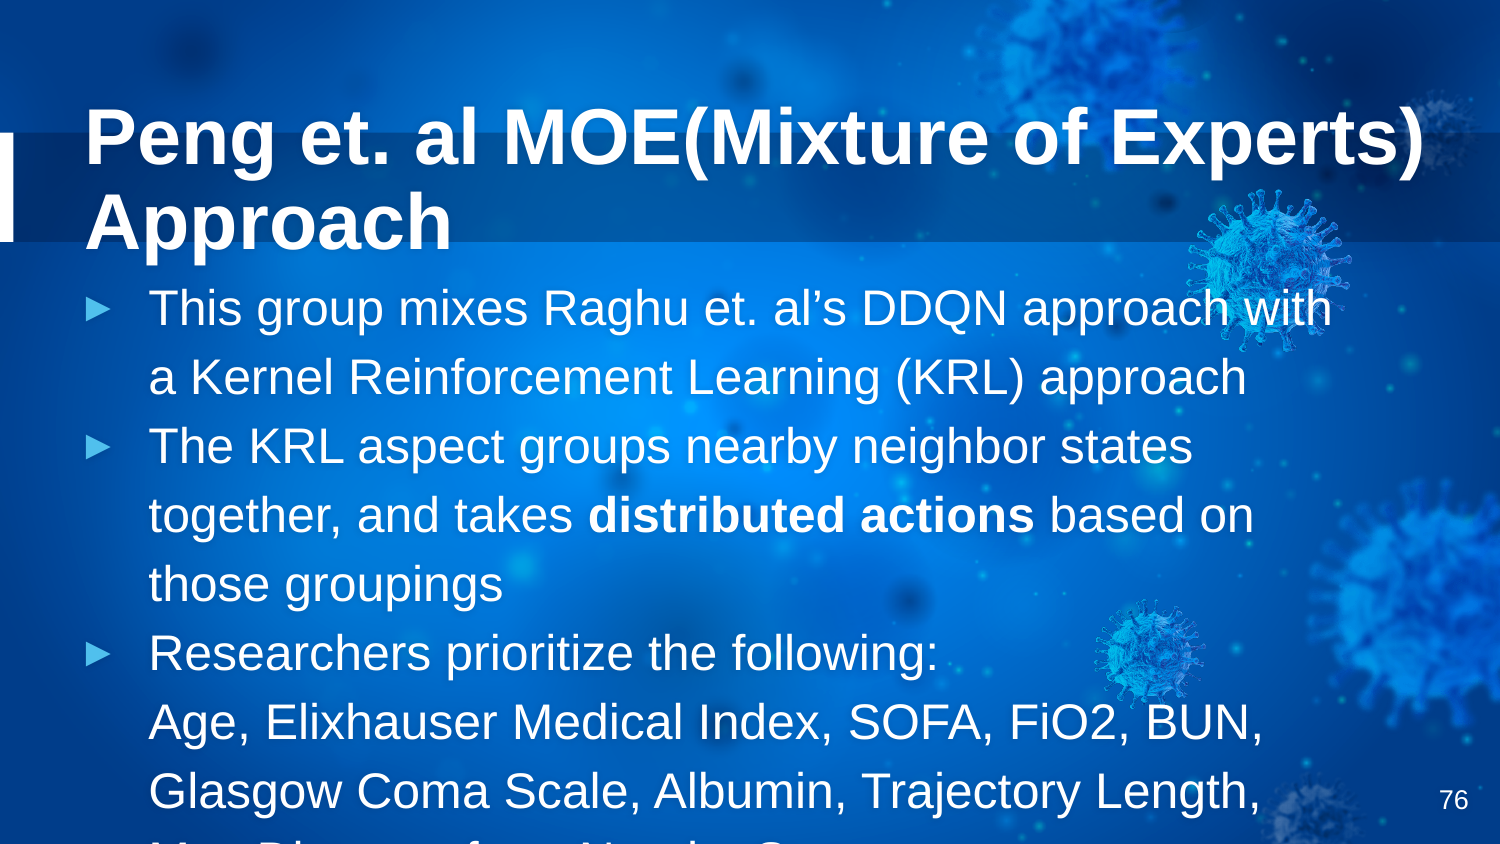

# Peng et. al MOE(Mixture of Experts) Approach
This group mixes Raghu et. al’s DDQN approach with a Kernel Reinforcement Learning (KRL) approach
The KRL aspect groups nearby neighbor states together, and takes distributed actions based on those groupings
Researchers prioritize the following:
Age, Elixhauser Medical Index, SOFA, FiO2, BUN, Glasgow Coma Scale, Albumin, Trajectory Length, Max Distance from Nearby States
76